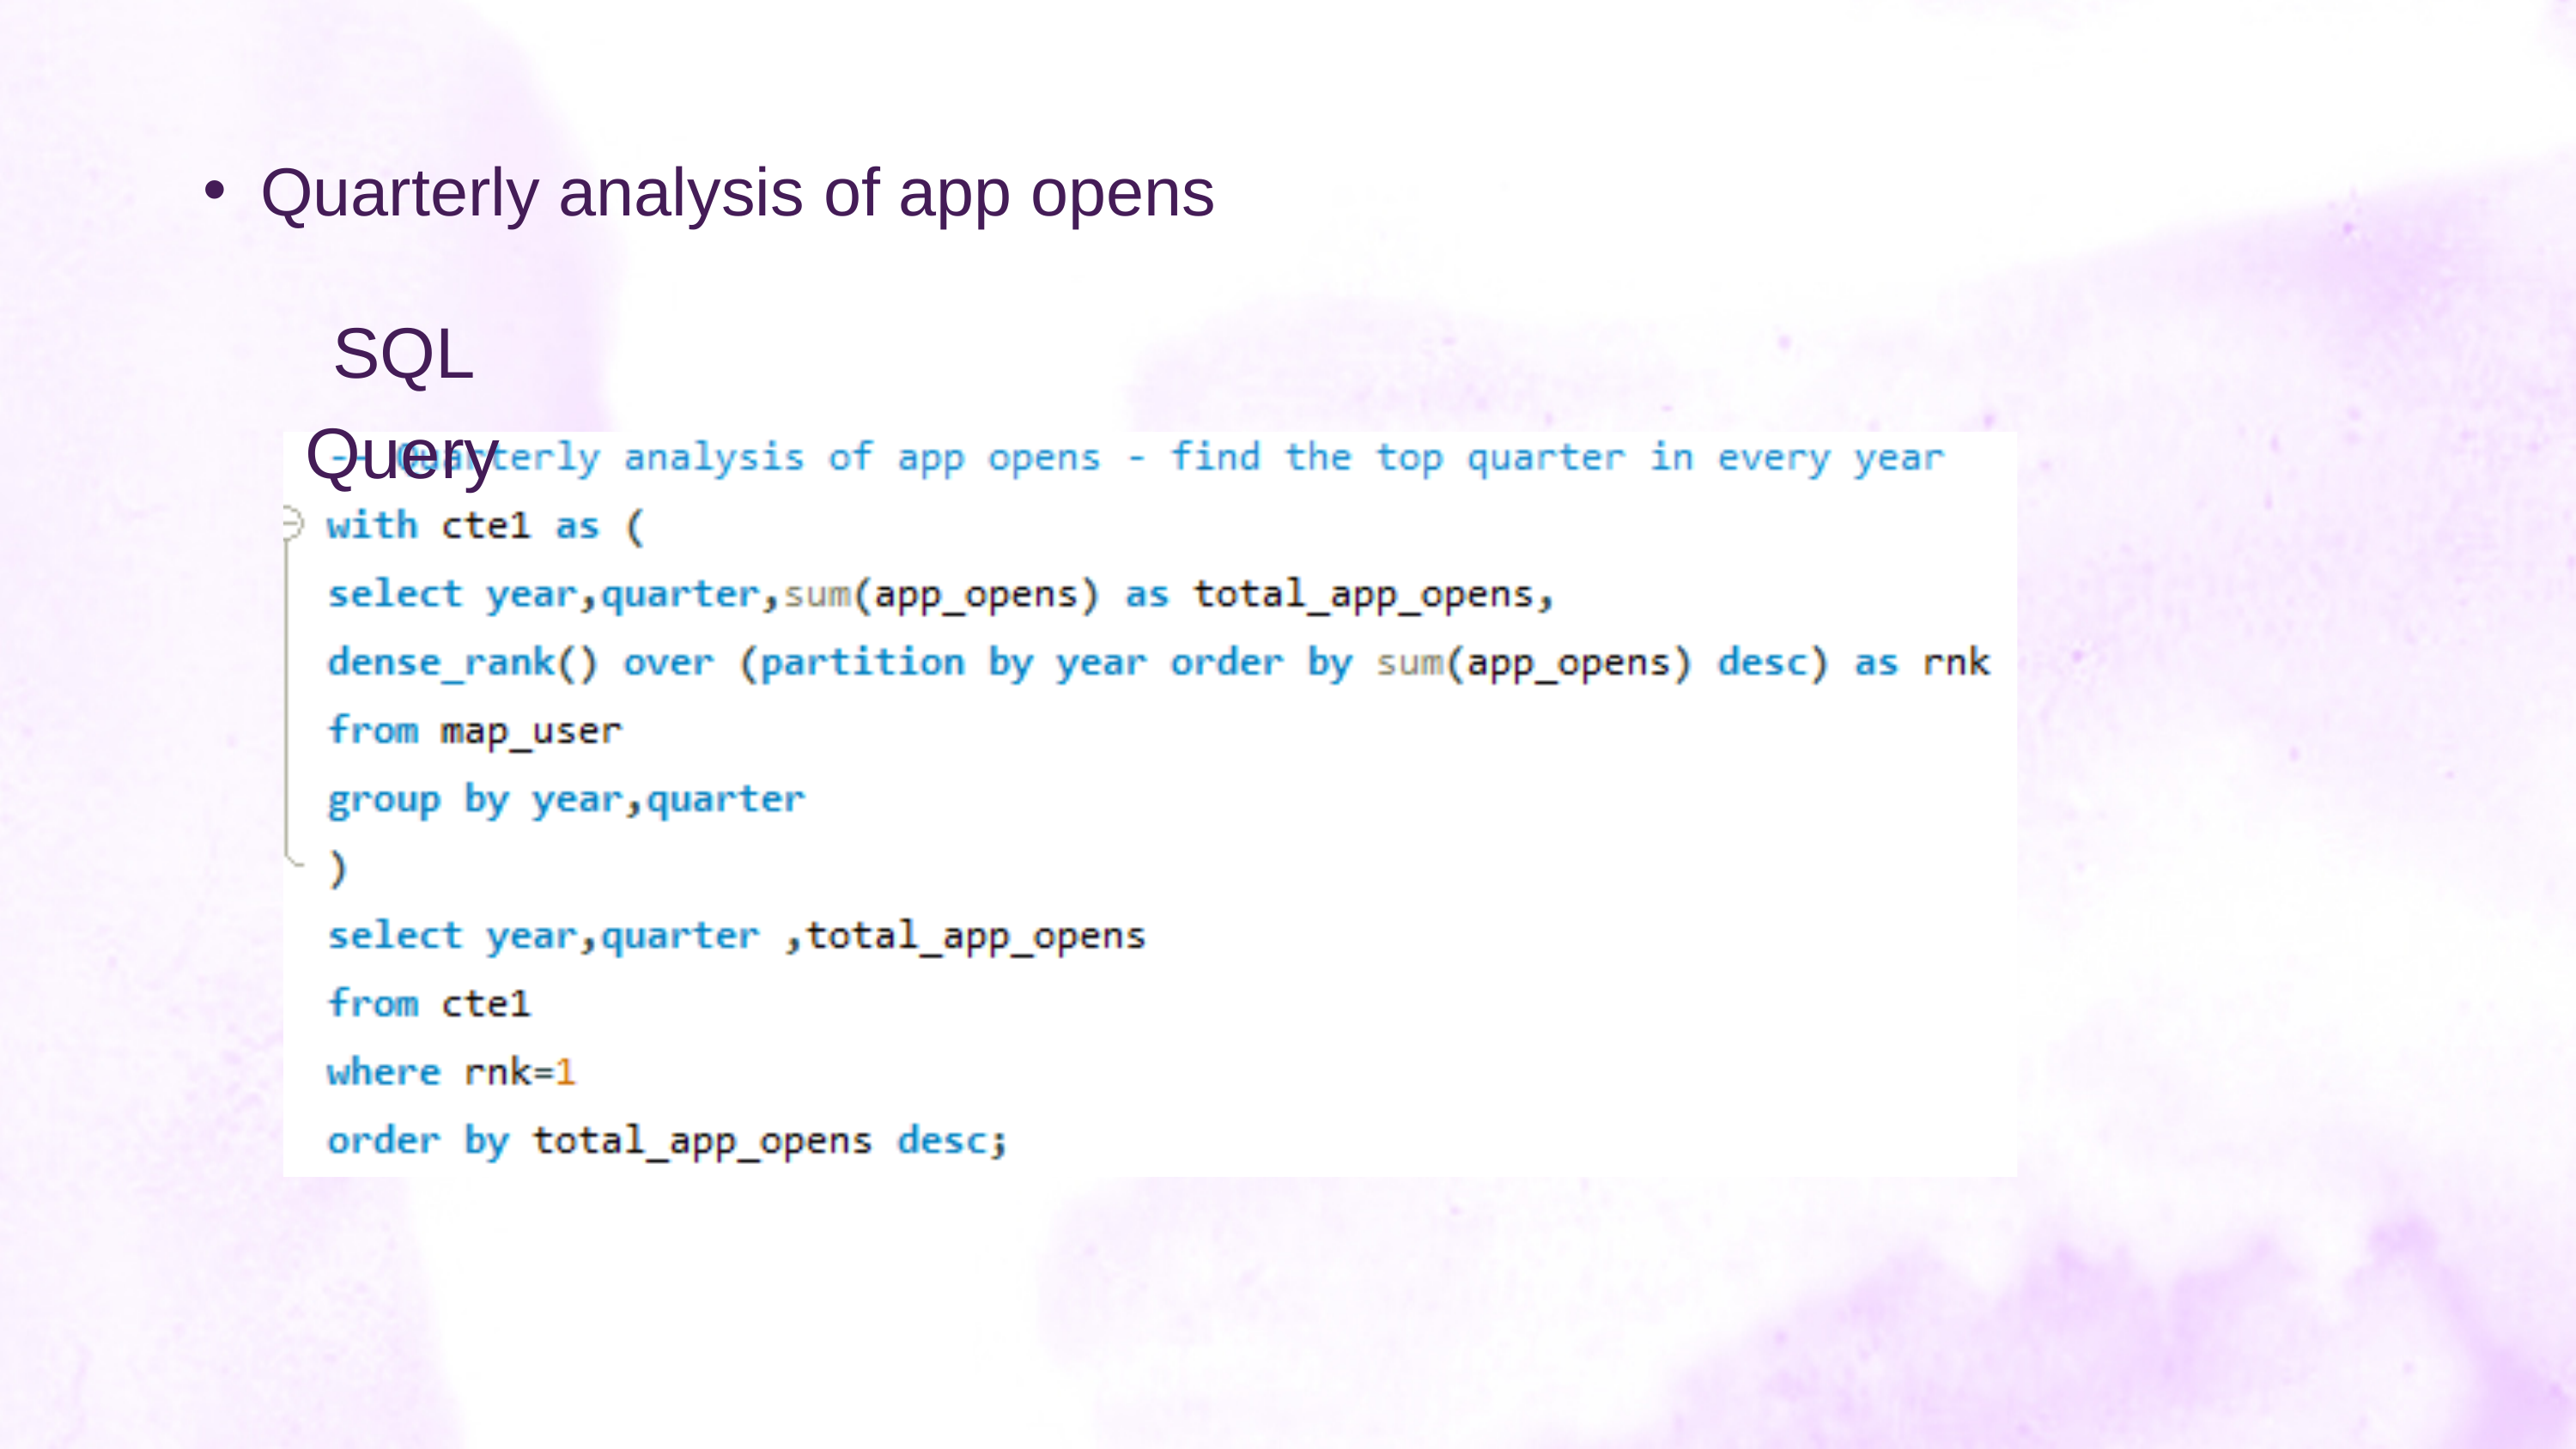

Quarterly analysis of app opens
SQL Query